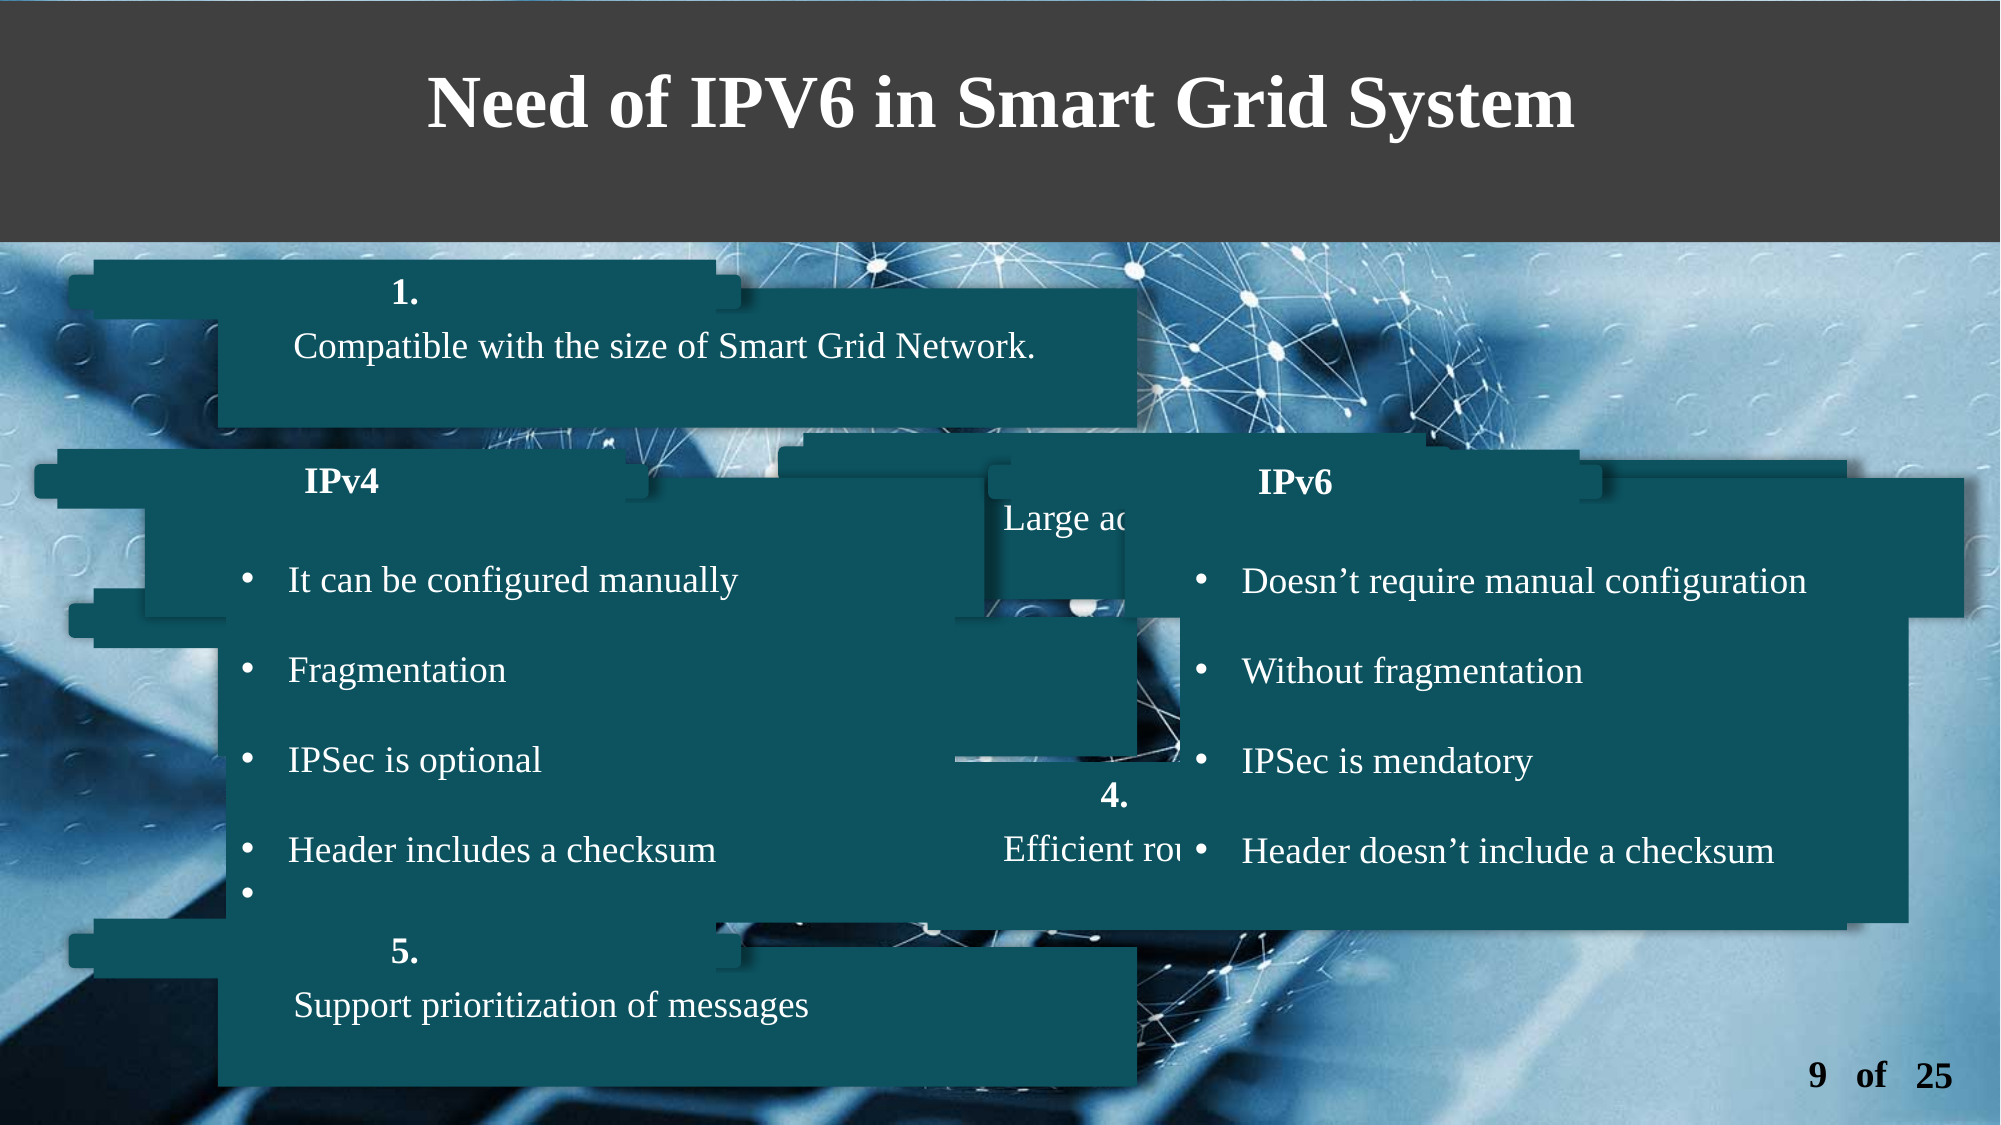

Need of IPV6 in Smart Grid System
1.

Compatible with the size of Smart Grid Network.
2.

Large address space.
IPv4

It can be configured manually

Fragmentation

IPSec is optional

Header includes a checksum

IPv6

Doesn’t require manual configuration

Without fragmentation

IPSec is mendatory

Header doesn’t include a checksum

3.

Auto configuration of addresses.
4.

Efficient routing.
5.

Support prioritization of messages
9   of
25